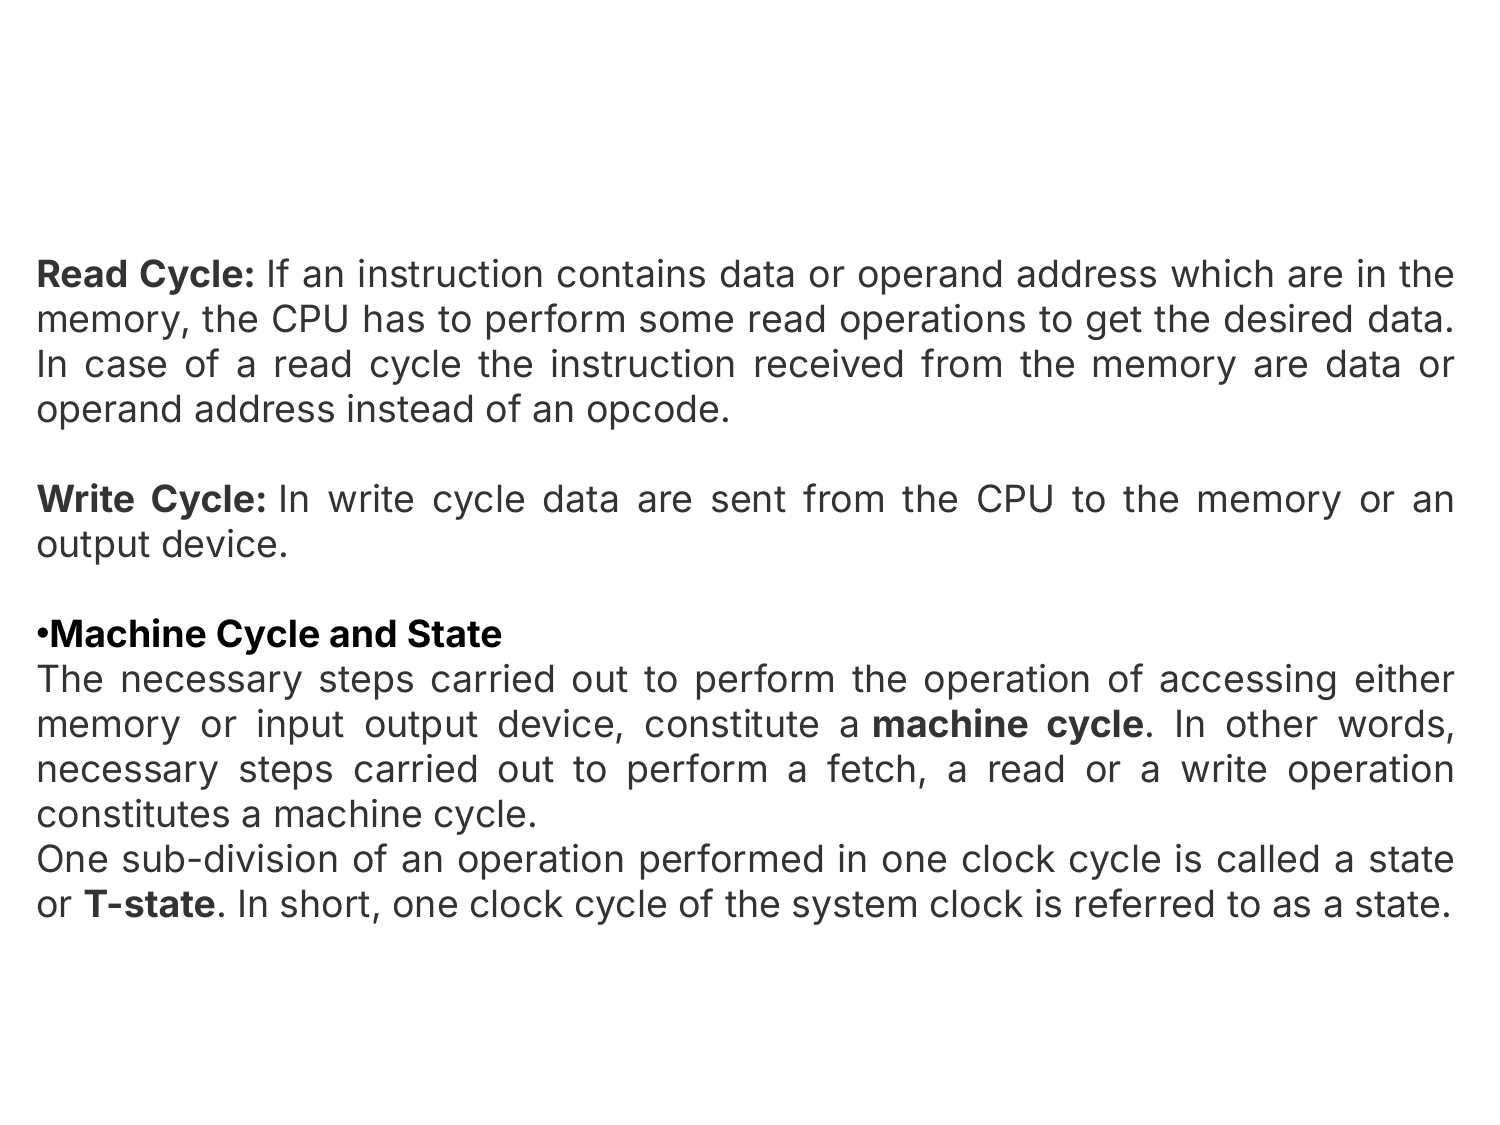

#
Read Cycle: If an instruction contains data or operand address which are in the memory, the CPU has to perform some read operations to get the desired data. In case of a read cycle the instruction received from the memory are data or operand address instead of an opcode.

Write Cycle: In write cycle data are sent from the CPU to the memory or an output device.

Machine Cycle and State
The necessary steps carried out to perform the operation of accessing either memory or input output device, constitute a machine cycle. In other words, necessary steps carried out to perform a fetch, a read or a write operation constitutes a machine cycle.
One sub-division of an operation performed in one clock cycle is called a state or T-state. In short, one clock cycle of the system clock is referred to as a state.